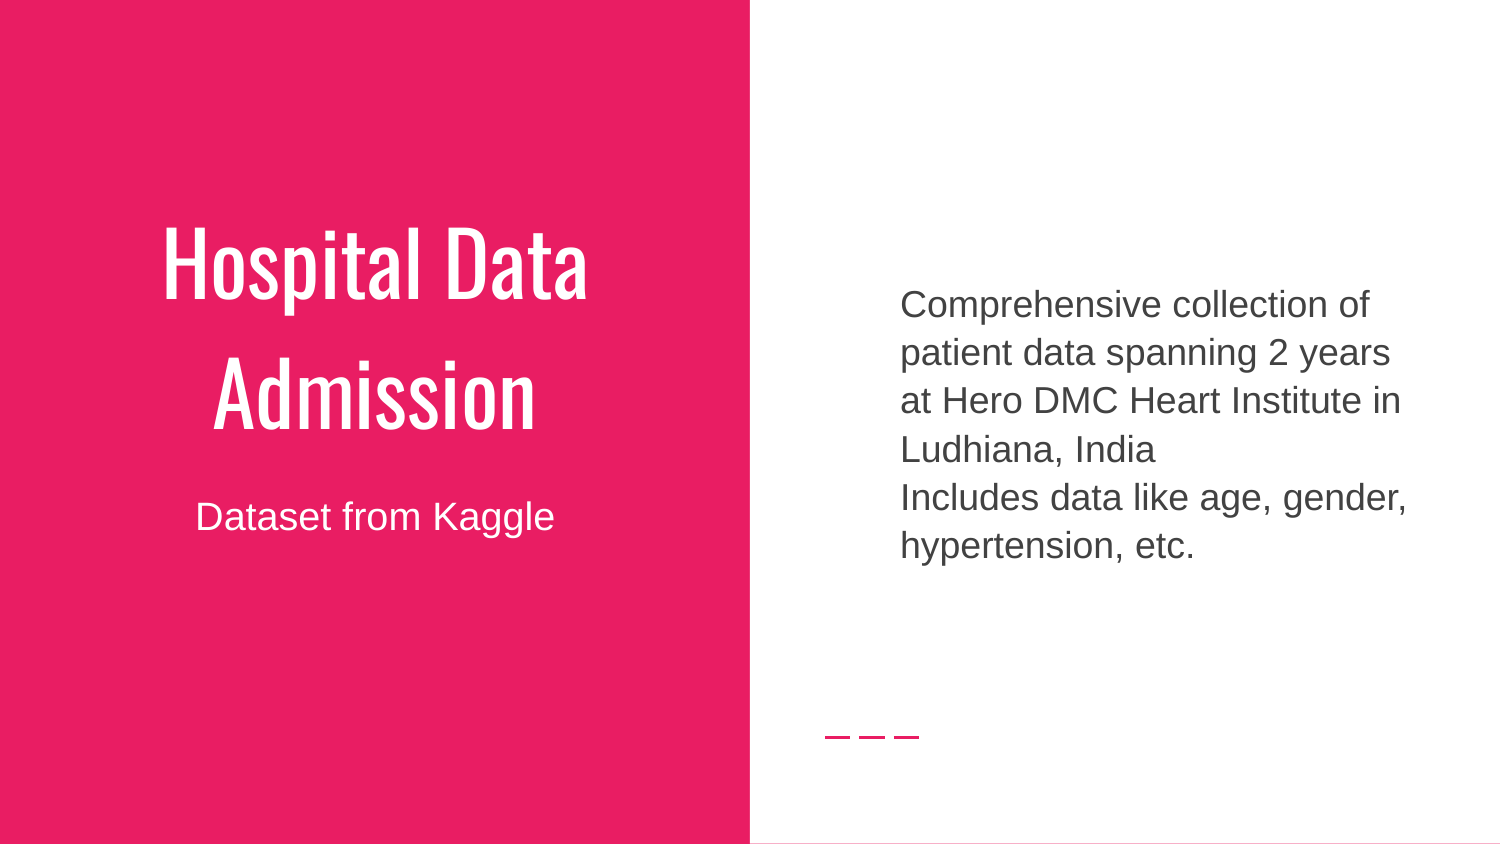

Comprehensive collection of patient data spanning 2 years at Hero DMC Heart Institute in Ludhiana, India
Includes data like age, gender, hypertension, etc.
# Hospital Data Admission
Dataset from Kaggle